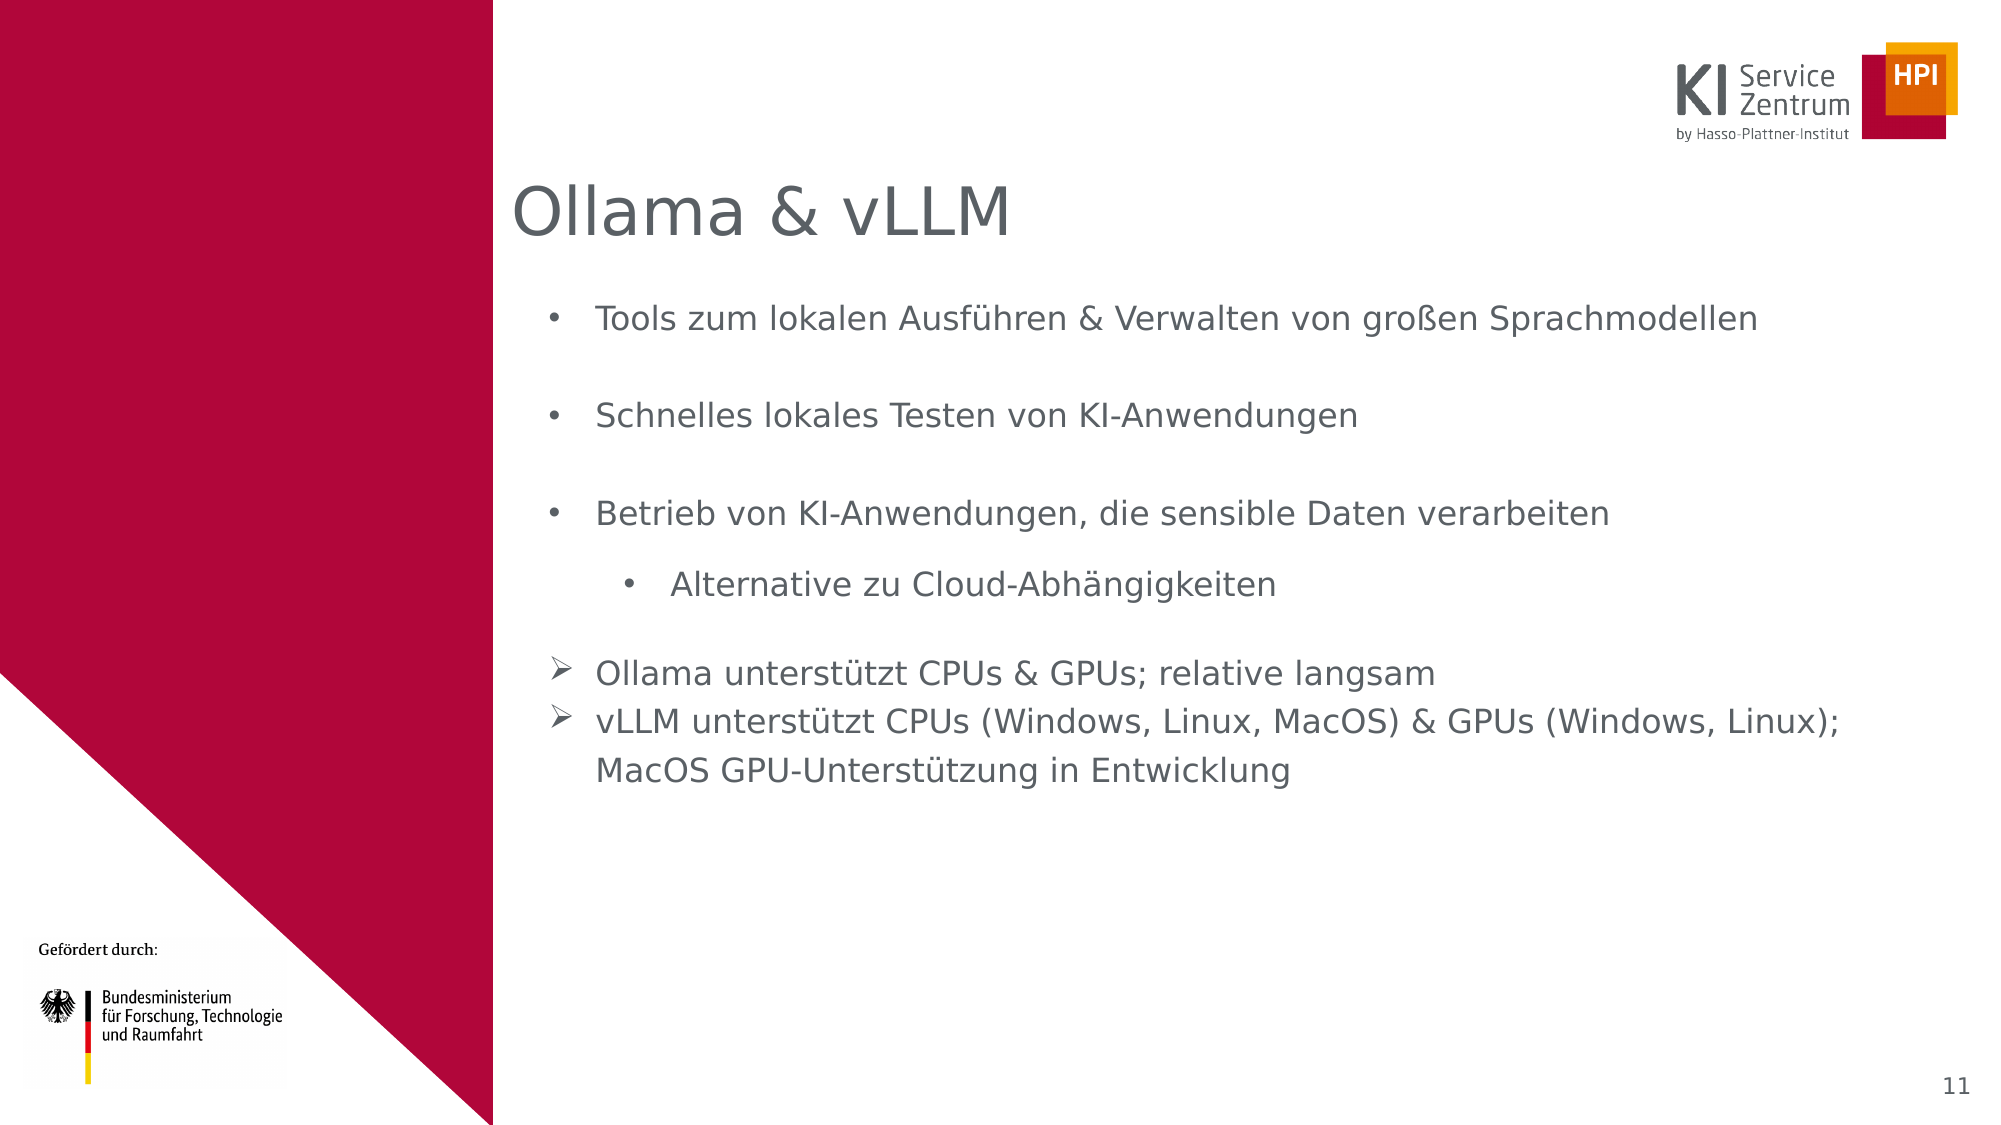

Ollama & vLLM
# Tools zum lokalen Ausführen & Verwalten von großen Sprachmodellen

Schnelles lokales Testen von KI-Anwendungen

Betrieb von KI-Anwendungen, die sensible Daten verarbeiten
Alternative zu Cloud-Abhängigkeiten

Ollama unterstützt CPUs & GPUs; relative langsam
vLLM unterstützt CPUs (Windows, Linux, MacOS) & GPUs (Windows, Linux); MacOS GPU-Unterstützung in Entwicklung
11